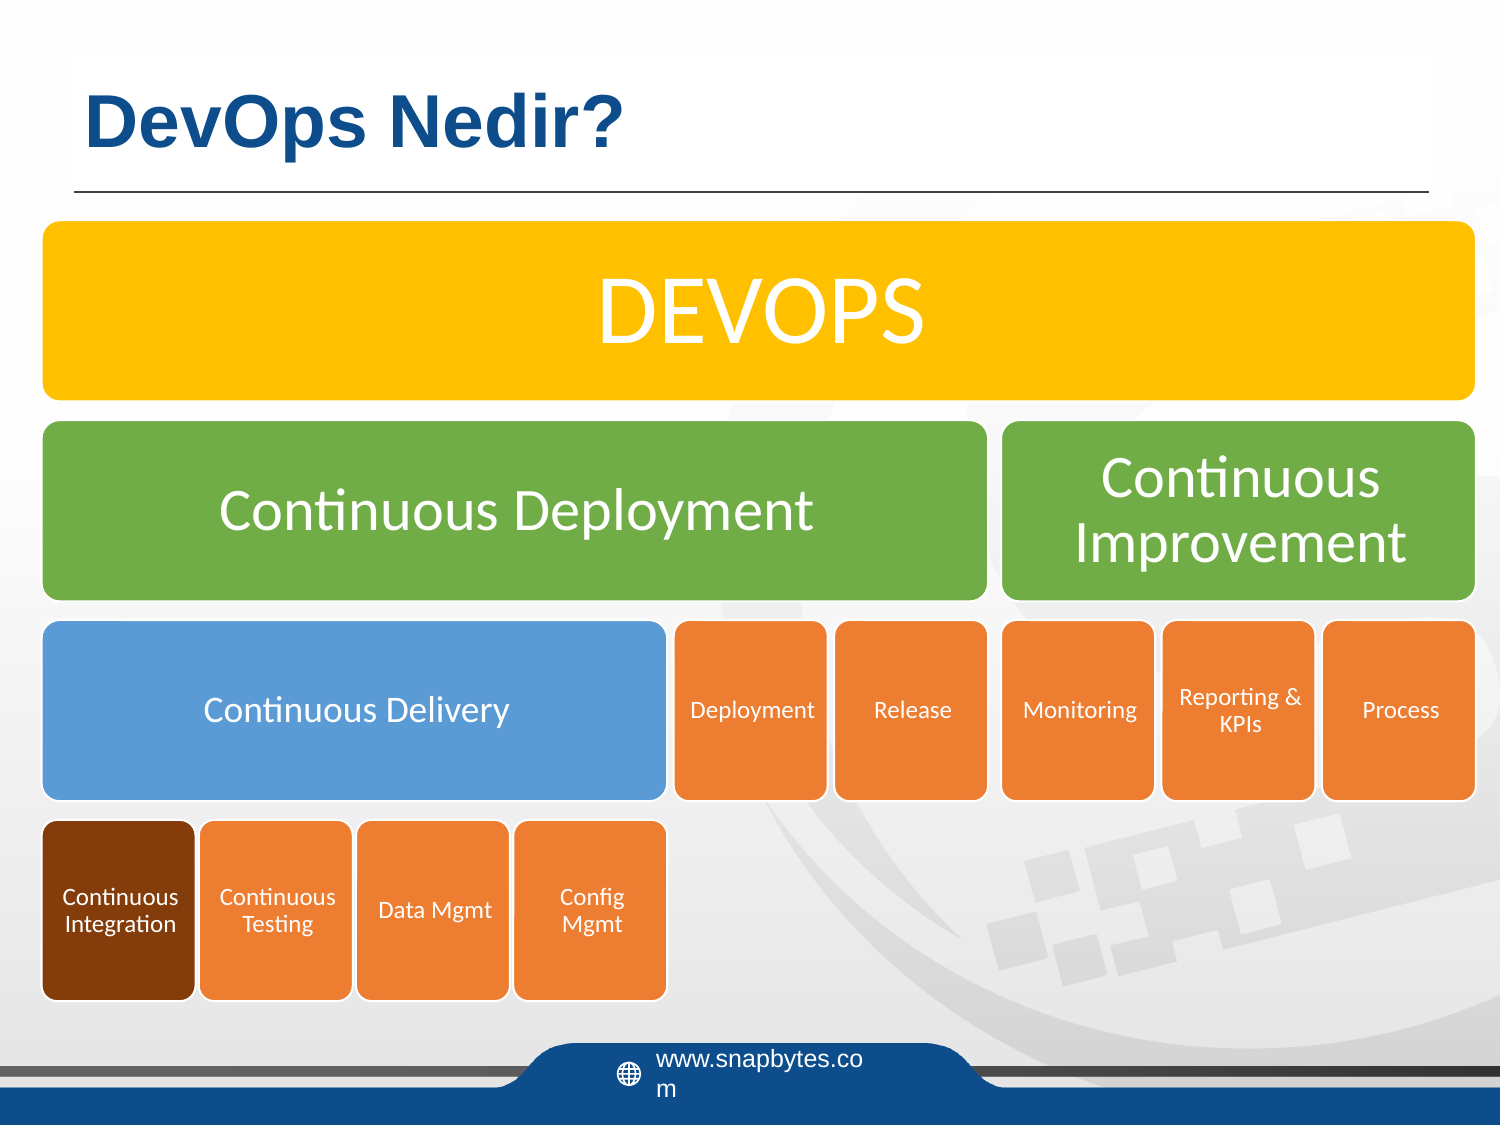

DevOps Nedir?
#
DEVOPS
Continuous Deployment
Continuous Delivery
Continuous Integration
Continuous Testing
Data Mgmt
Config Mgmt
Deployment
Release
Continuous Improvement
Monitoring
Reporting & KPIs
Process